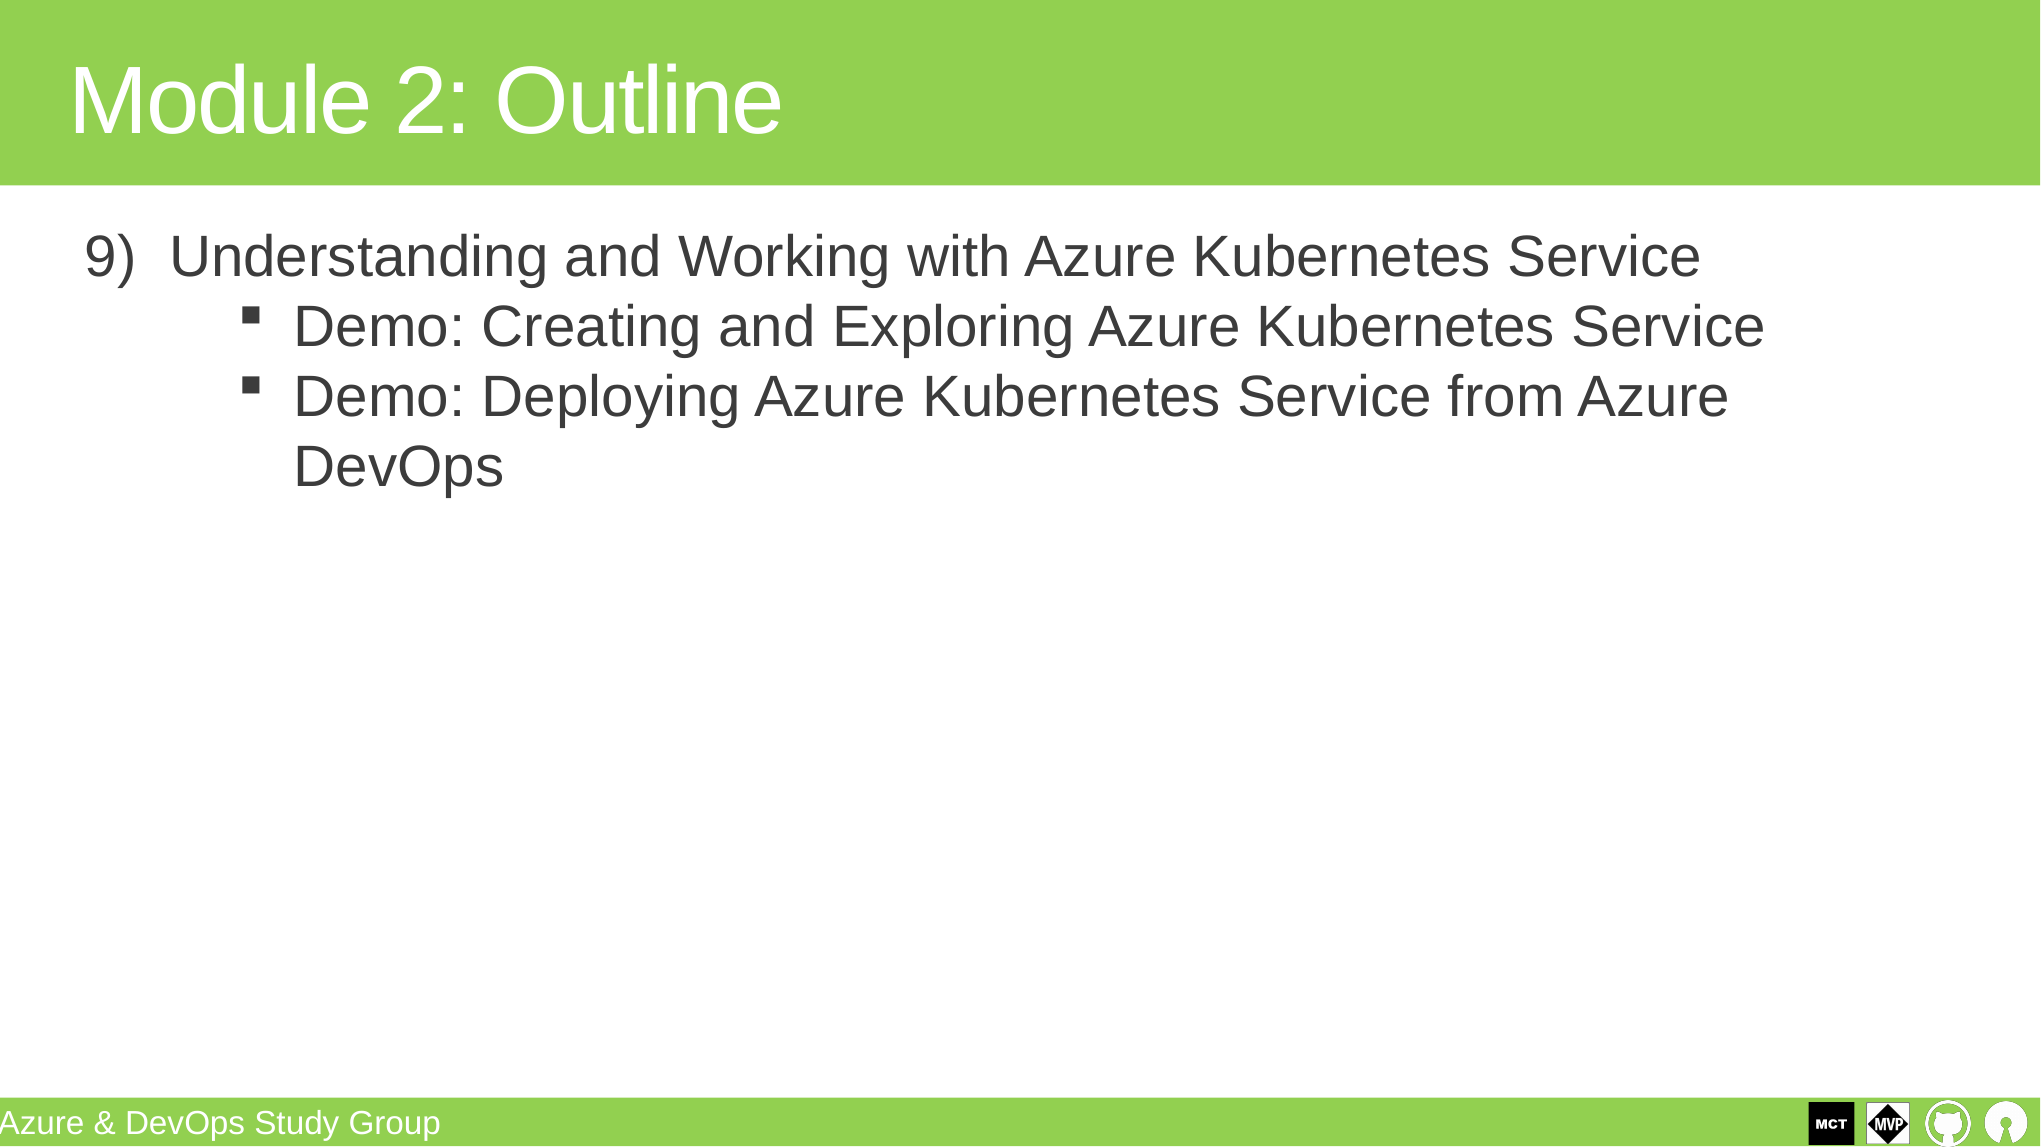

# Module 2: Outline
Understanding and Working with Azure Kubernetes Service
Demo: Creating and Exploring Azure Kubernetes Service
Demo: Deploying Azure Kubernetes Service from Azure DevOps